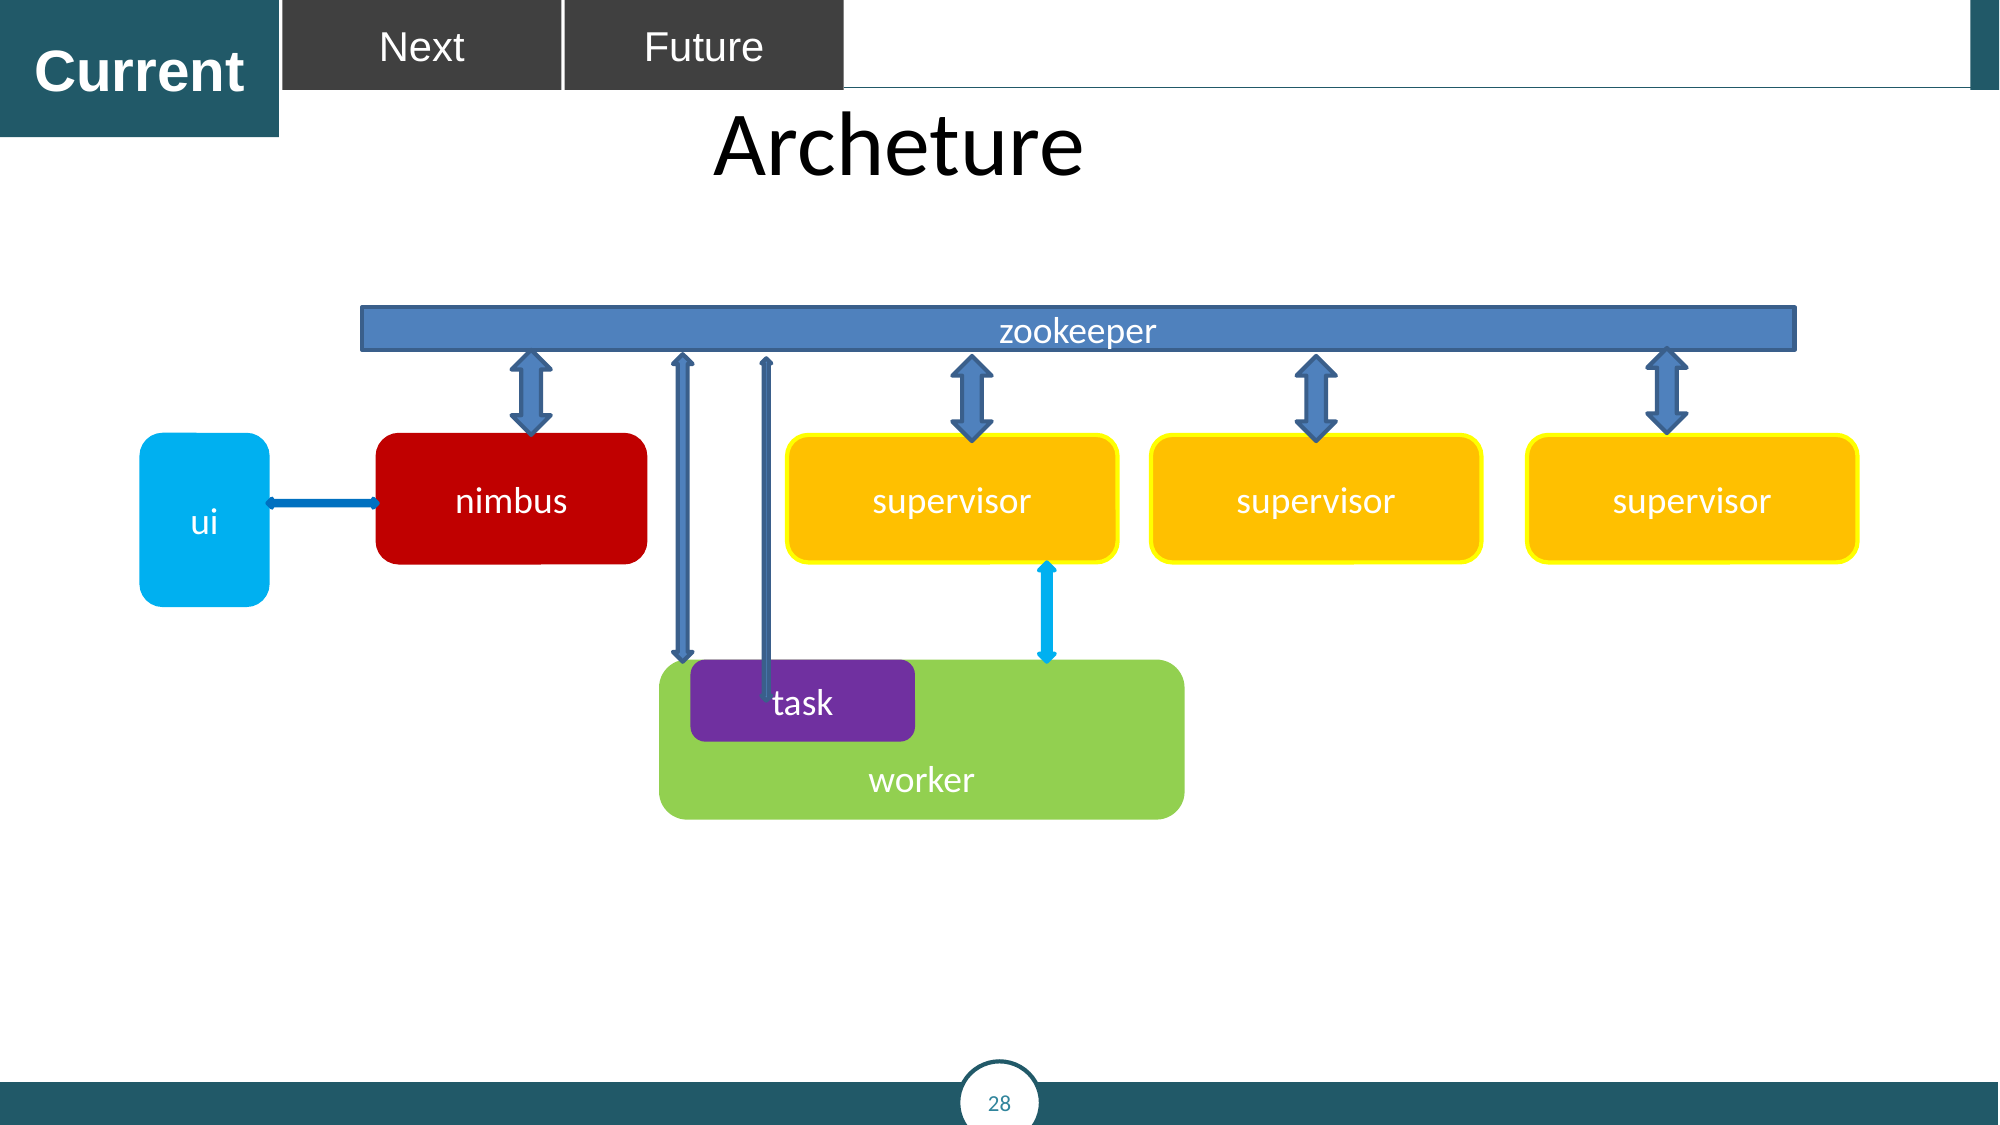

Archeture

zookeeper

ui
nimbus
supervisor
supervisor
supervisor

worker
task